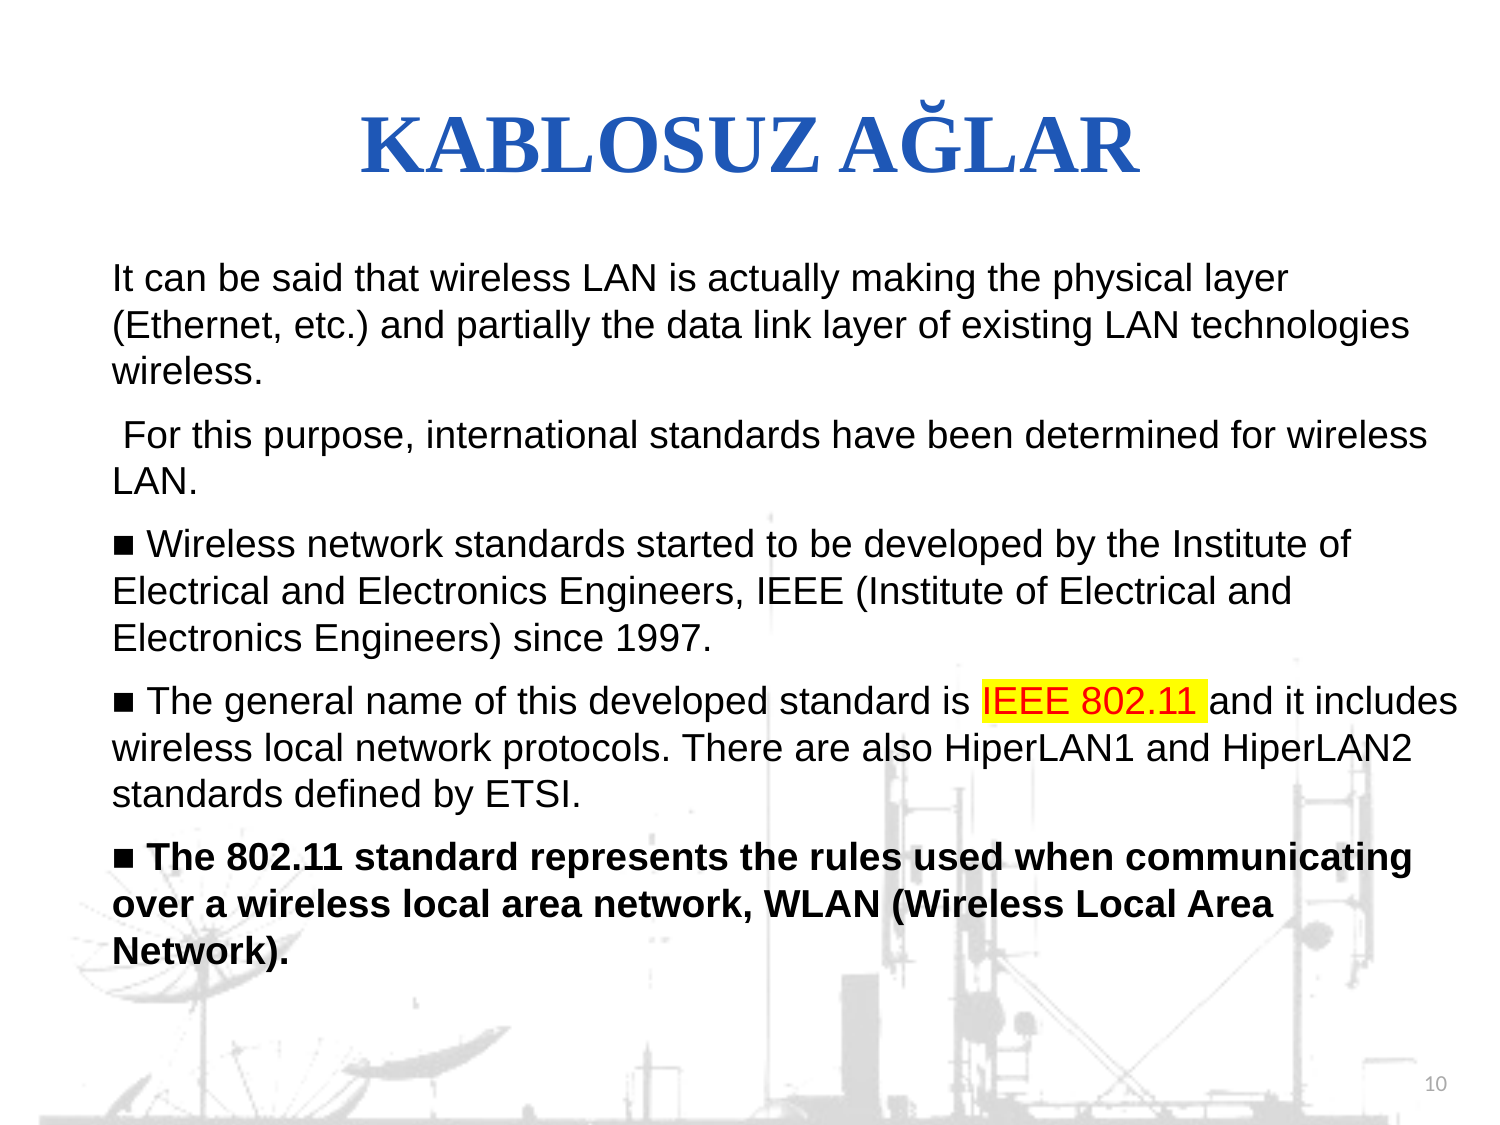

# KABLOSUZ AĞLAR
It can be said that wireless LAN is actually making the physical layer (Ethernet, etc.) and partially the data link layer of existing LAN technologies wireless.
 For this purpose, international standards have been determined for wireless LAN.
■ Wireless network standards started to be developed by the Institute of Electrical and Electronics Engineers, IEEE (Institute of Electrical and Electronics Engineers) since 1997.
■ The general name of this developed standard is IEEE 802.11 and it includes wireless local network protocols. There are also HiperLAN1 and HiperLAN2 standards defined by ETSI.
■ The 802.11 standard represents the rules used when communicating over a wireless local area network, WLAN (Wireless Local Area Network).
10